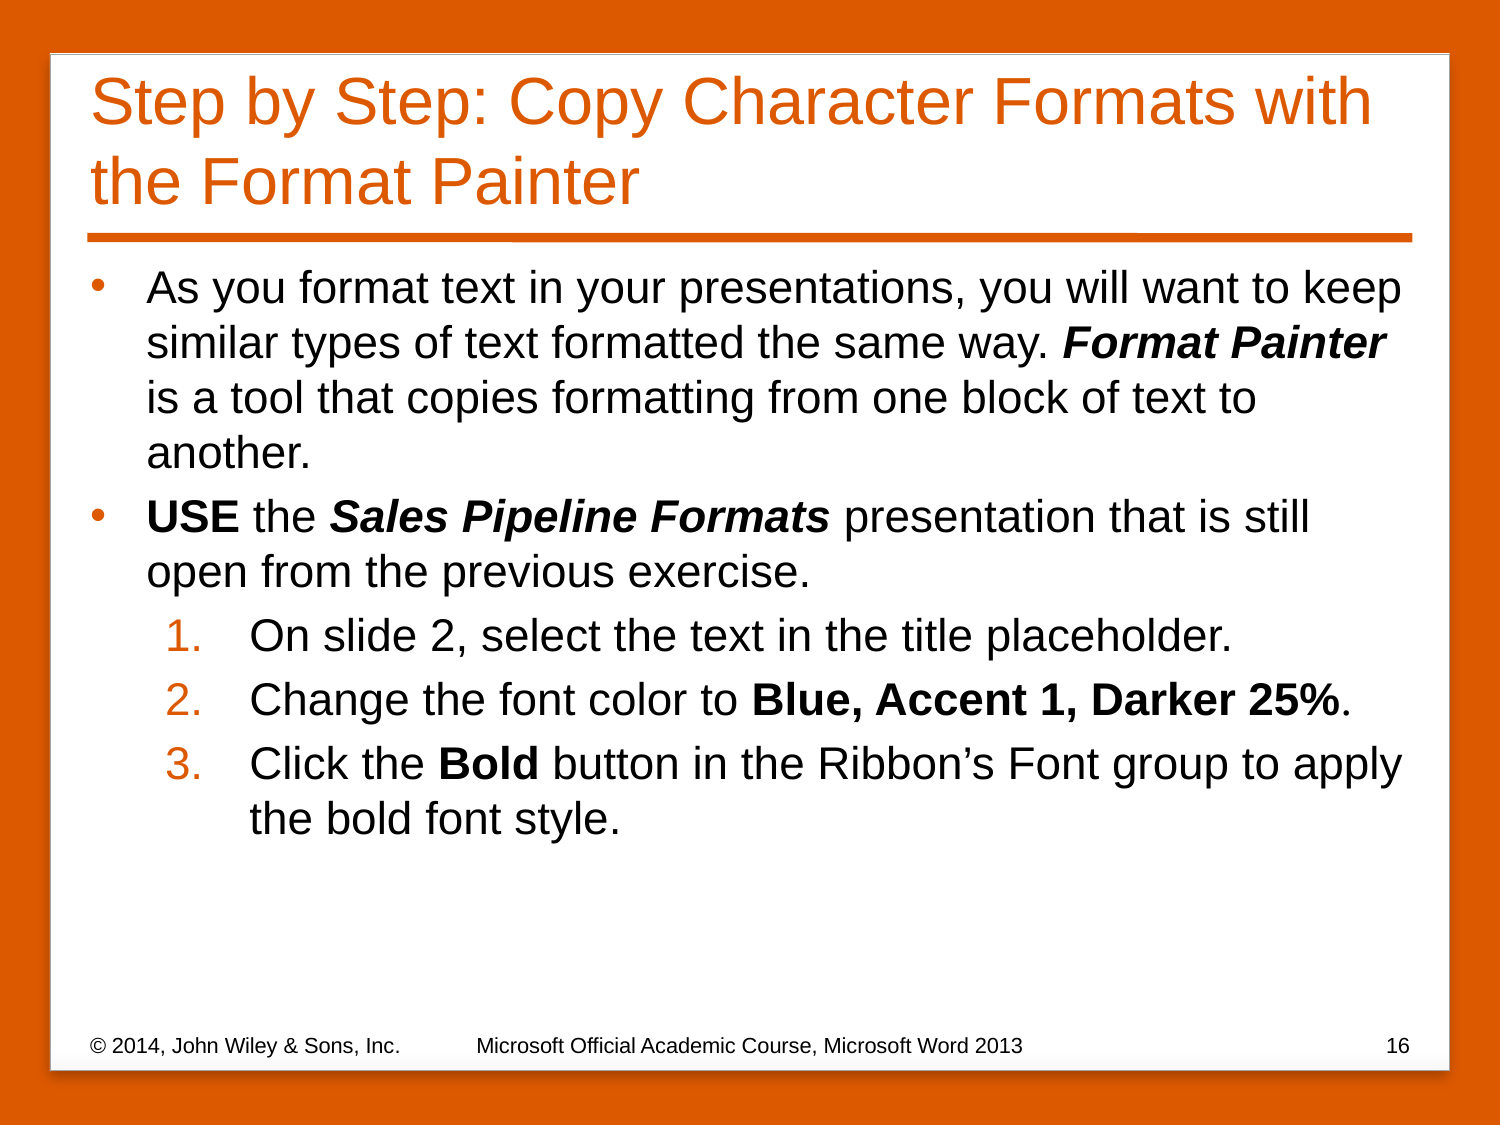

# Step by Step: Copy Character Formats with the Format Painter
As you format text in your presentations, you will want to keep similar types of text formatted the same way. Format Painter is a tool that copies formatting from one block of text to another.
USE the Sales Pipeline Formats presentation that is still open from the previous exercise.
On slide 2, select the text in the title placeholder.
Change the font color to Blue, Accent 1, Darker 25%.
Click the Bold button in the Ribbon’s Font group to apply the bold font style.
© 2014, John Wiley & Sons, Inc.
Microsoft Official Academic Course, Microsoft Word 2013
16